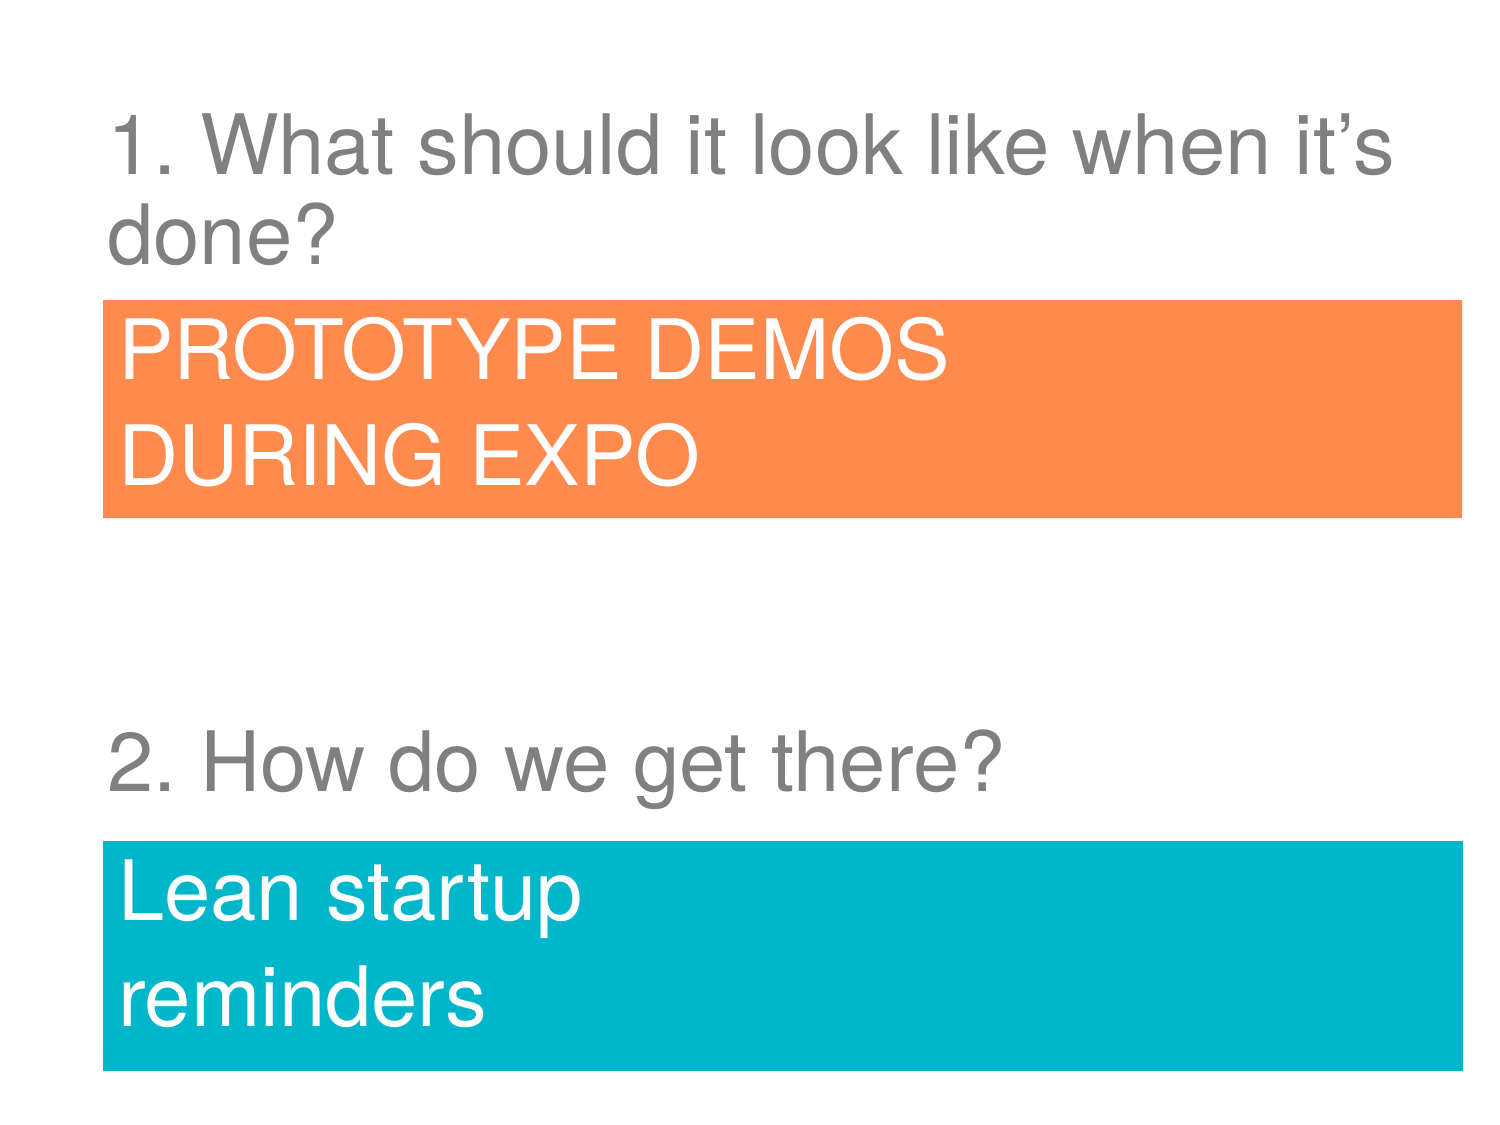

1. What should it look like when it’s done?

2. How do we get there?
PROTOTYPE DEMOS
DURING EXPO
Lean startup
reminders